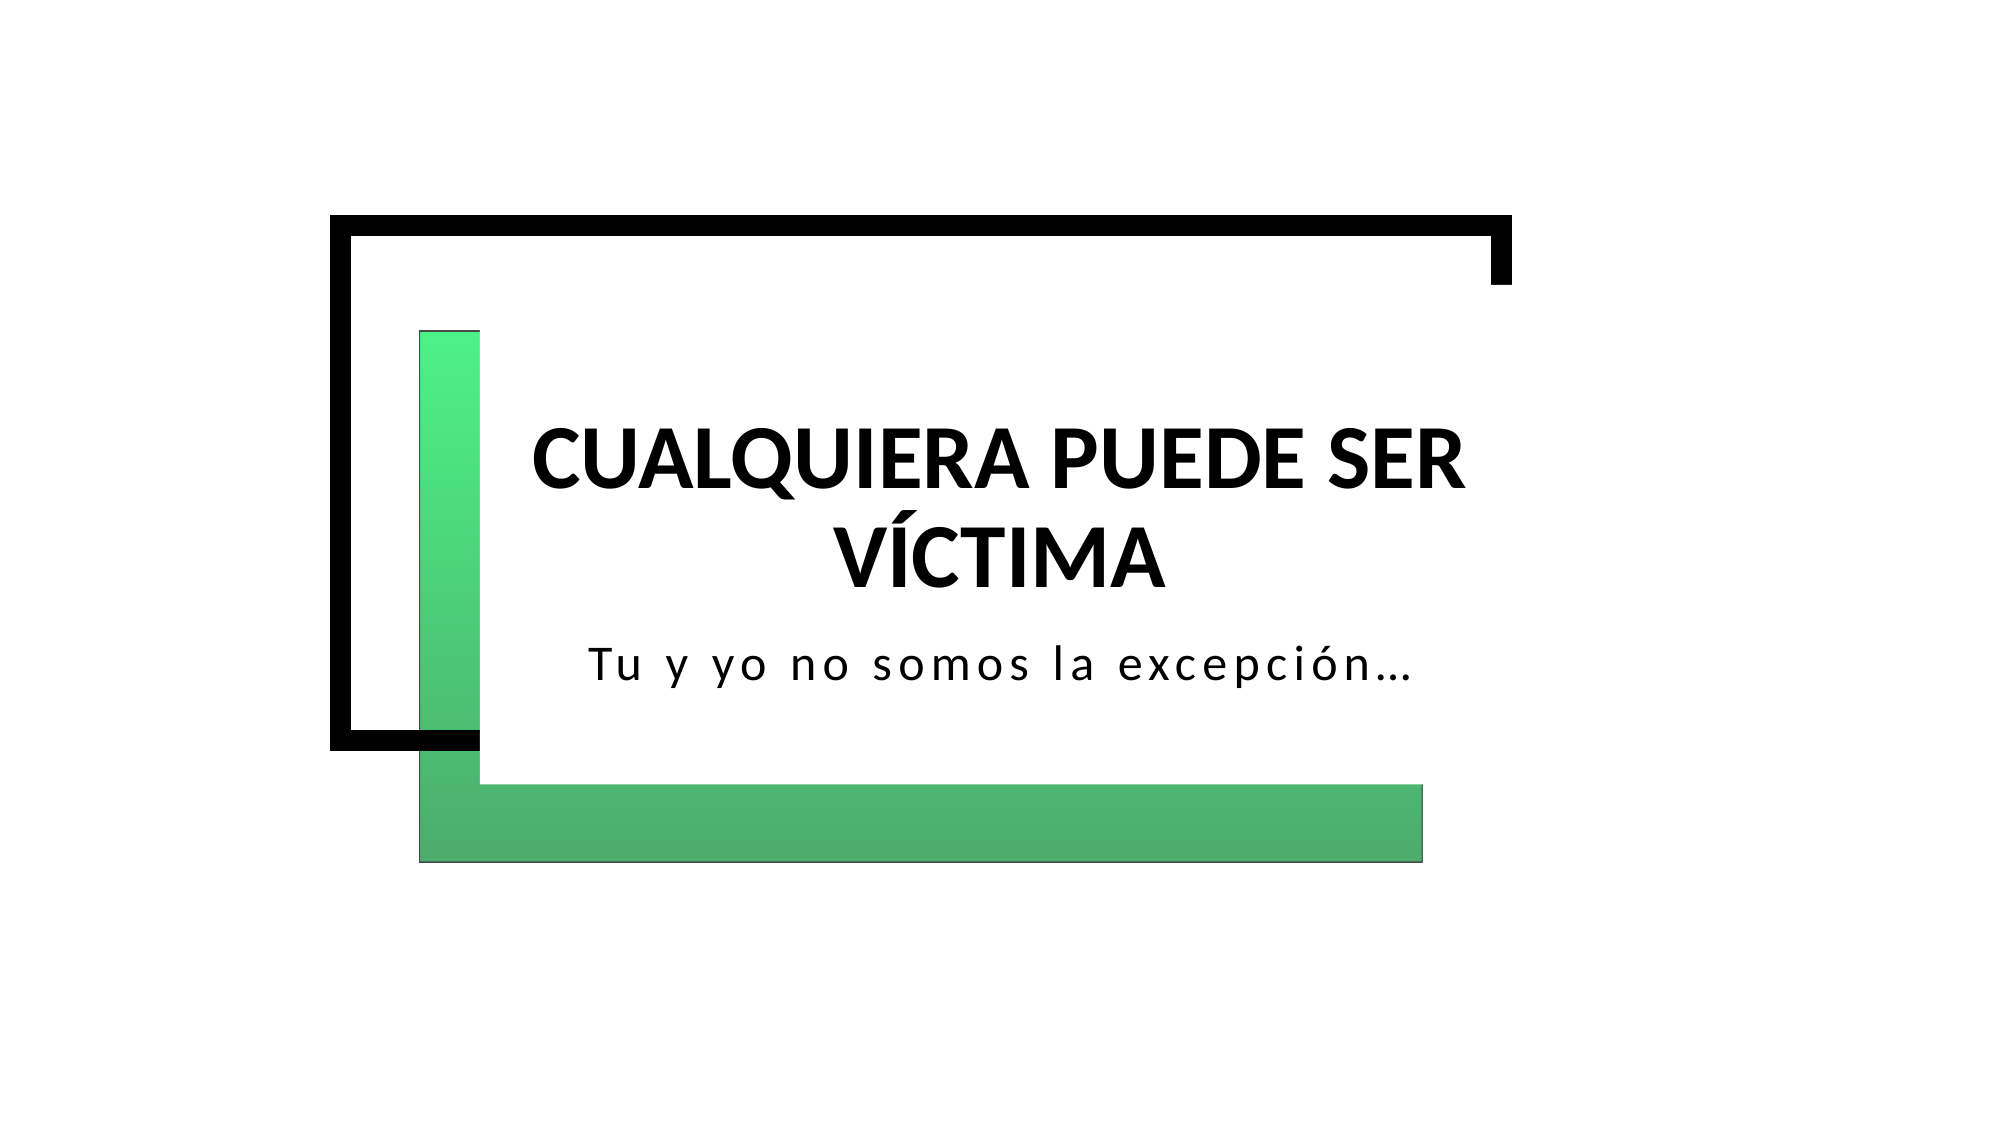

# Cualquiera puede ser víctima
Tu y yo no somos la excepción…
12